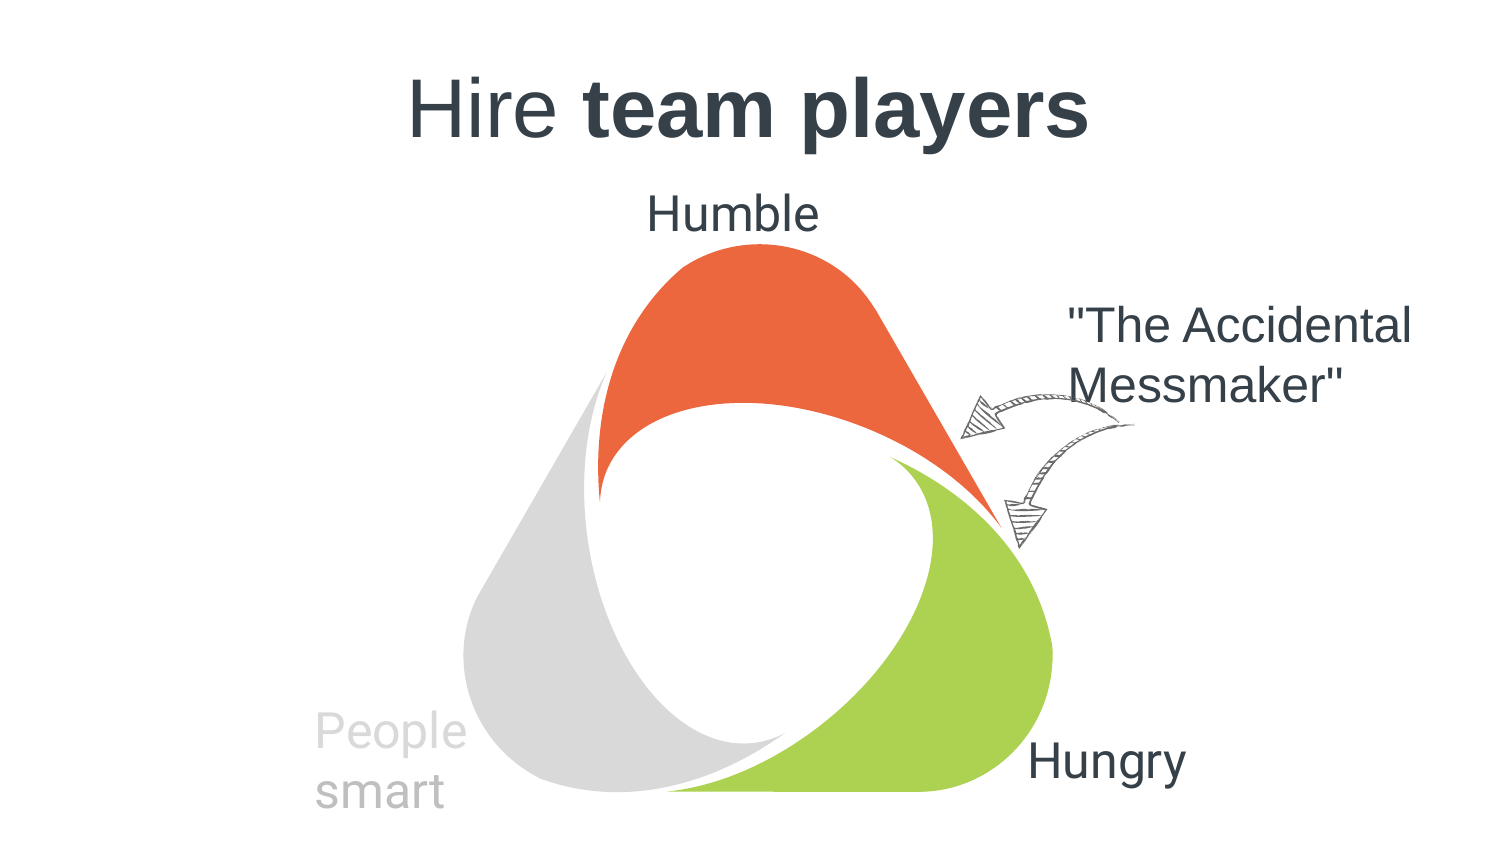

# Hire team players
Humble

"The Accidental Messmaker"

People smart
Hungry